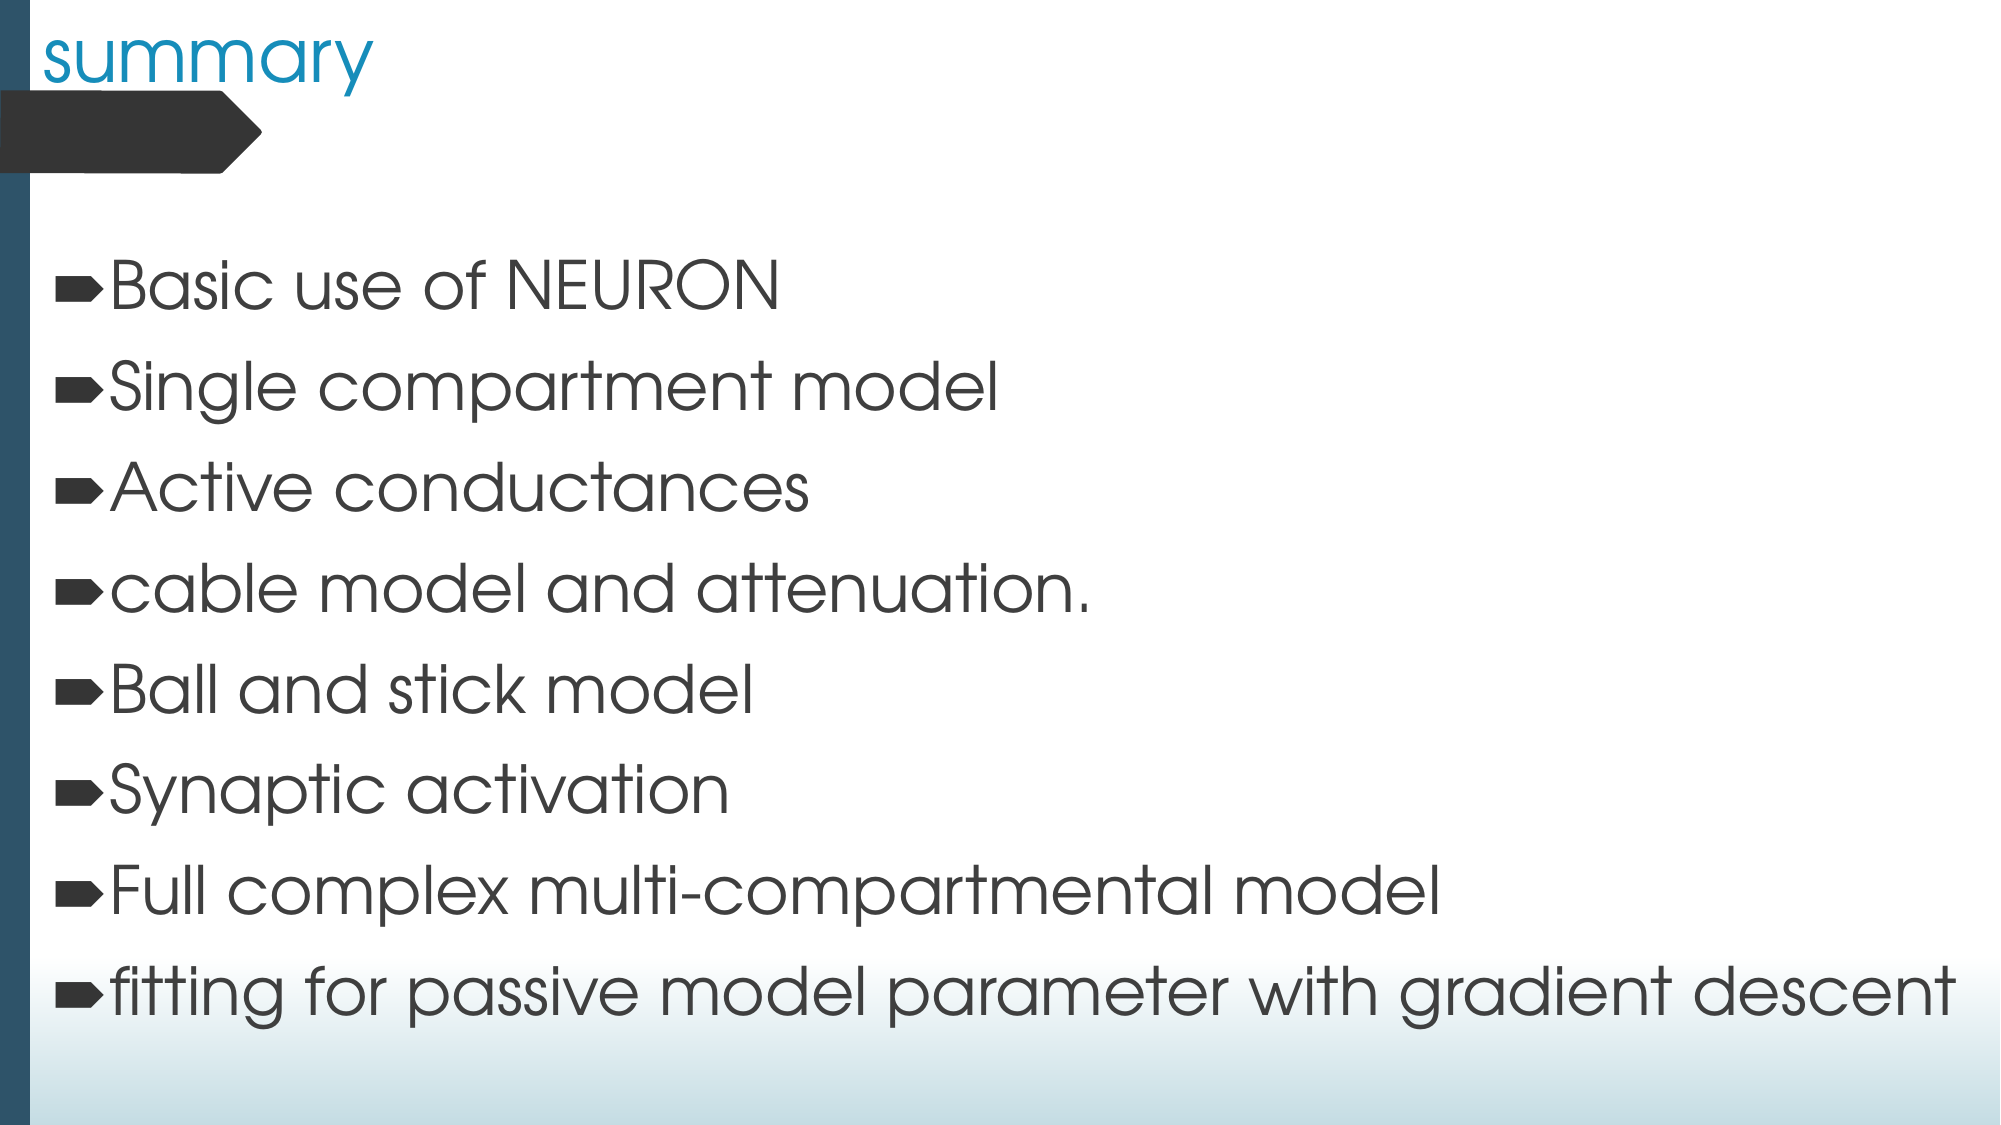

# summary
Basic use of NEURON
Single compartment model
Active conductances
cable model and attenuation.
Ball and stick model
Synaptic activation
Full complex multi-compartmental model
fitting for passive model parameter with gradient descent